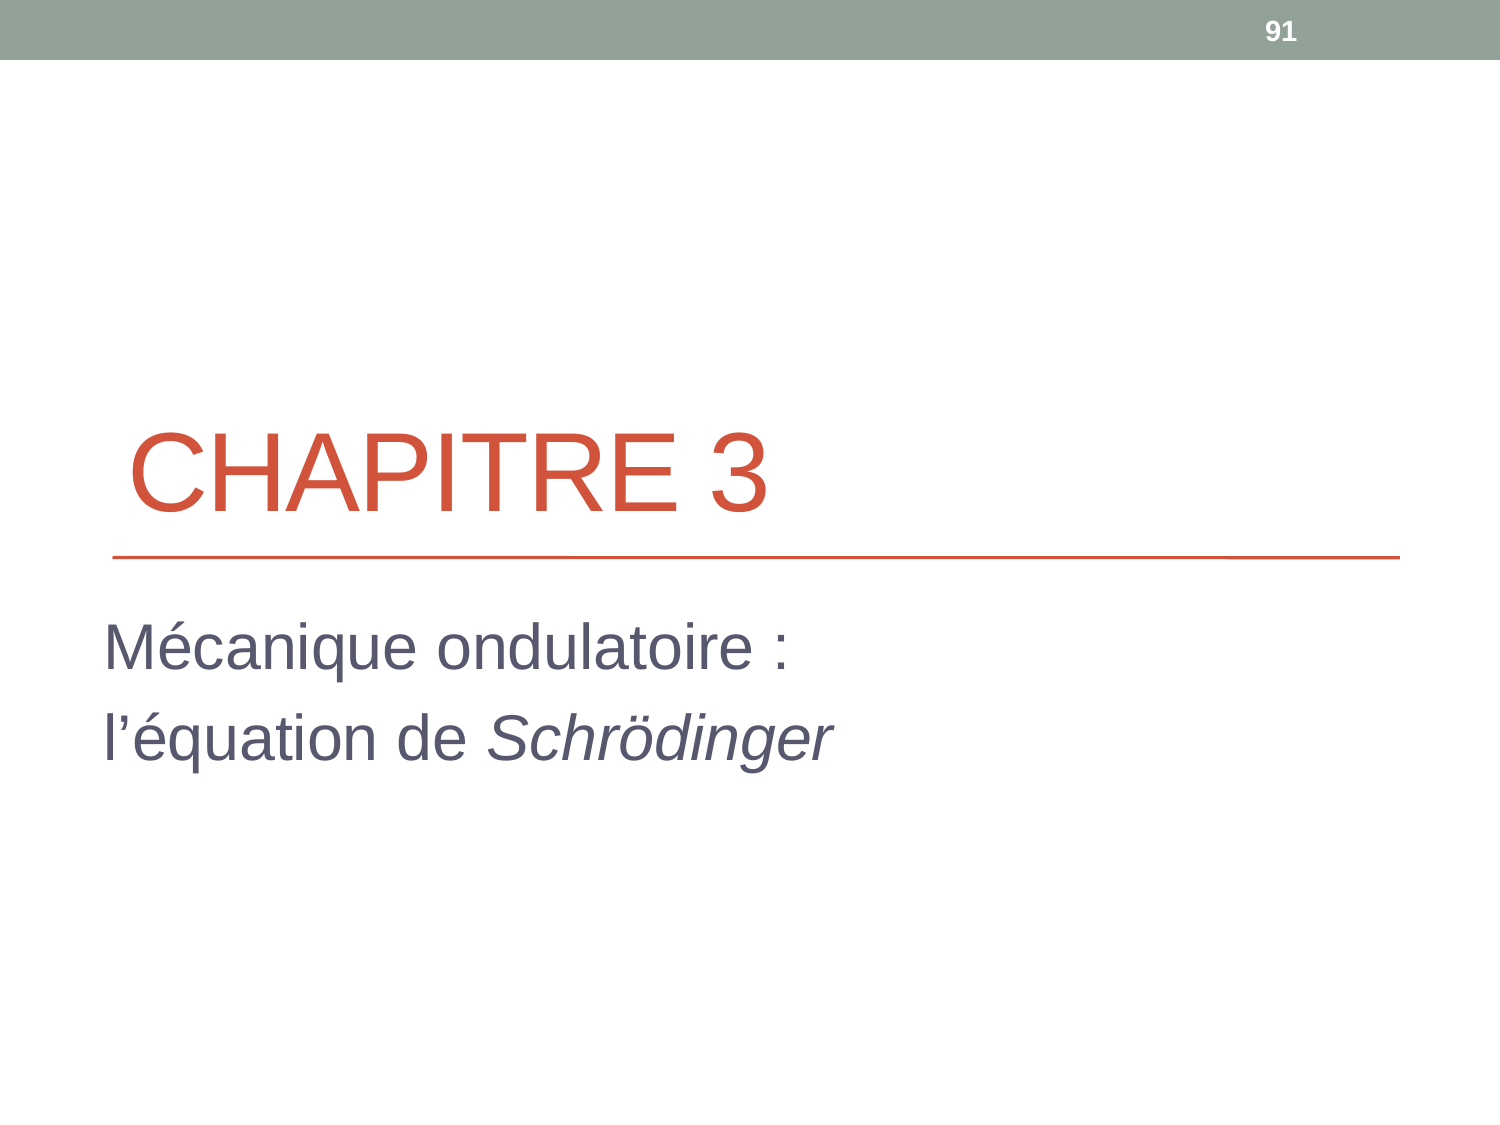

91
# Chapitre 3
Mécanique ondulatoire :
l’équation de Schrödinger